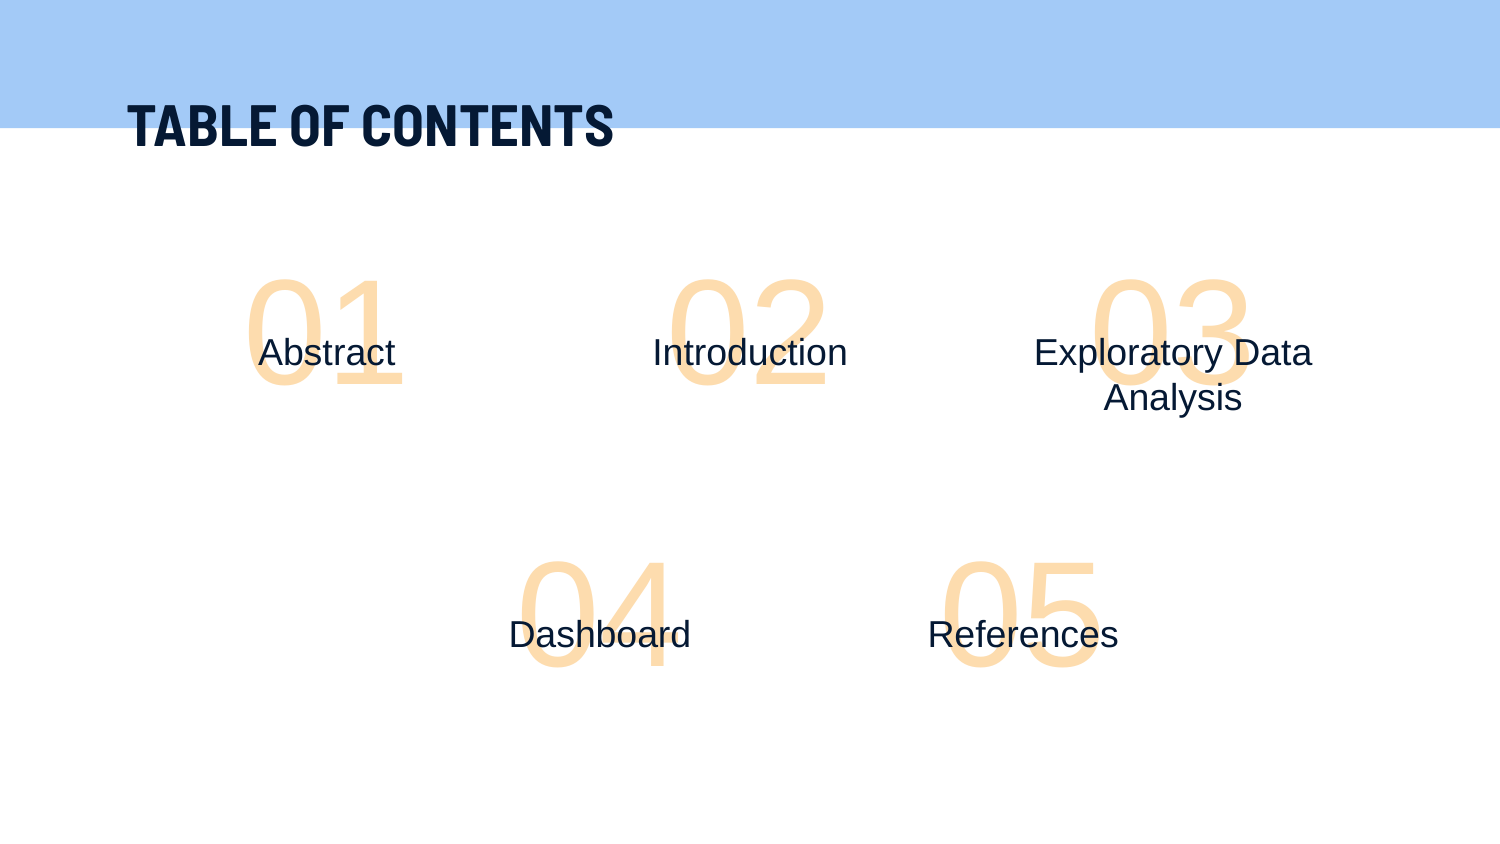

TABLE OF CONTENTS
# 01
02
03
Abstract
Introduction
Exploratory Data Analysis
04
05
Dashboard
References